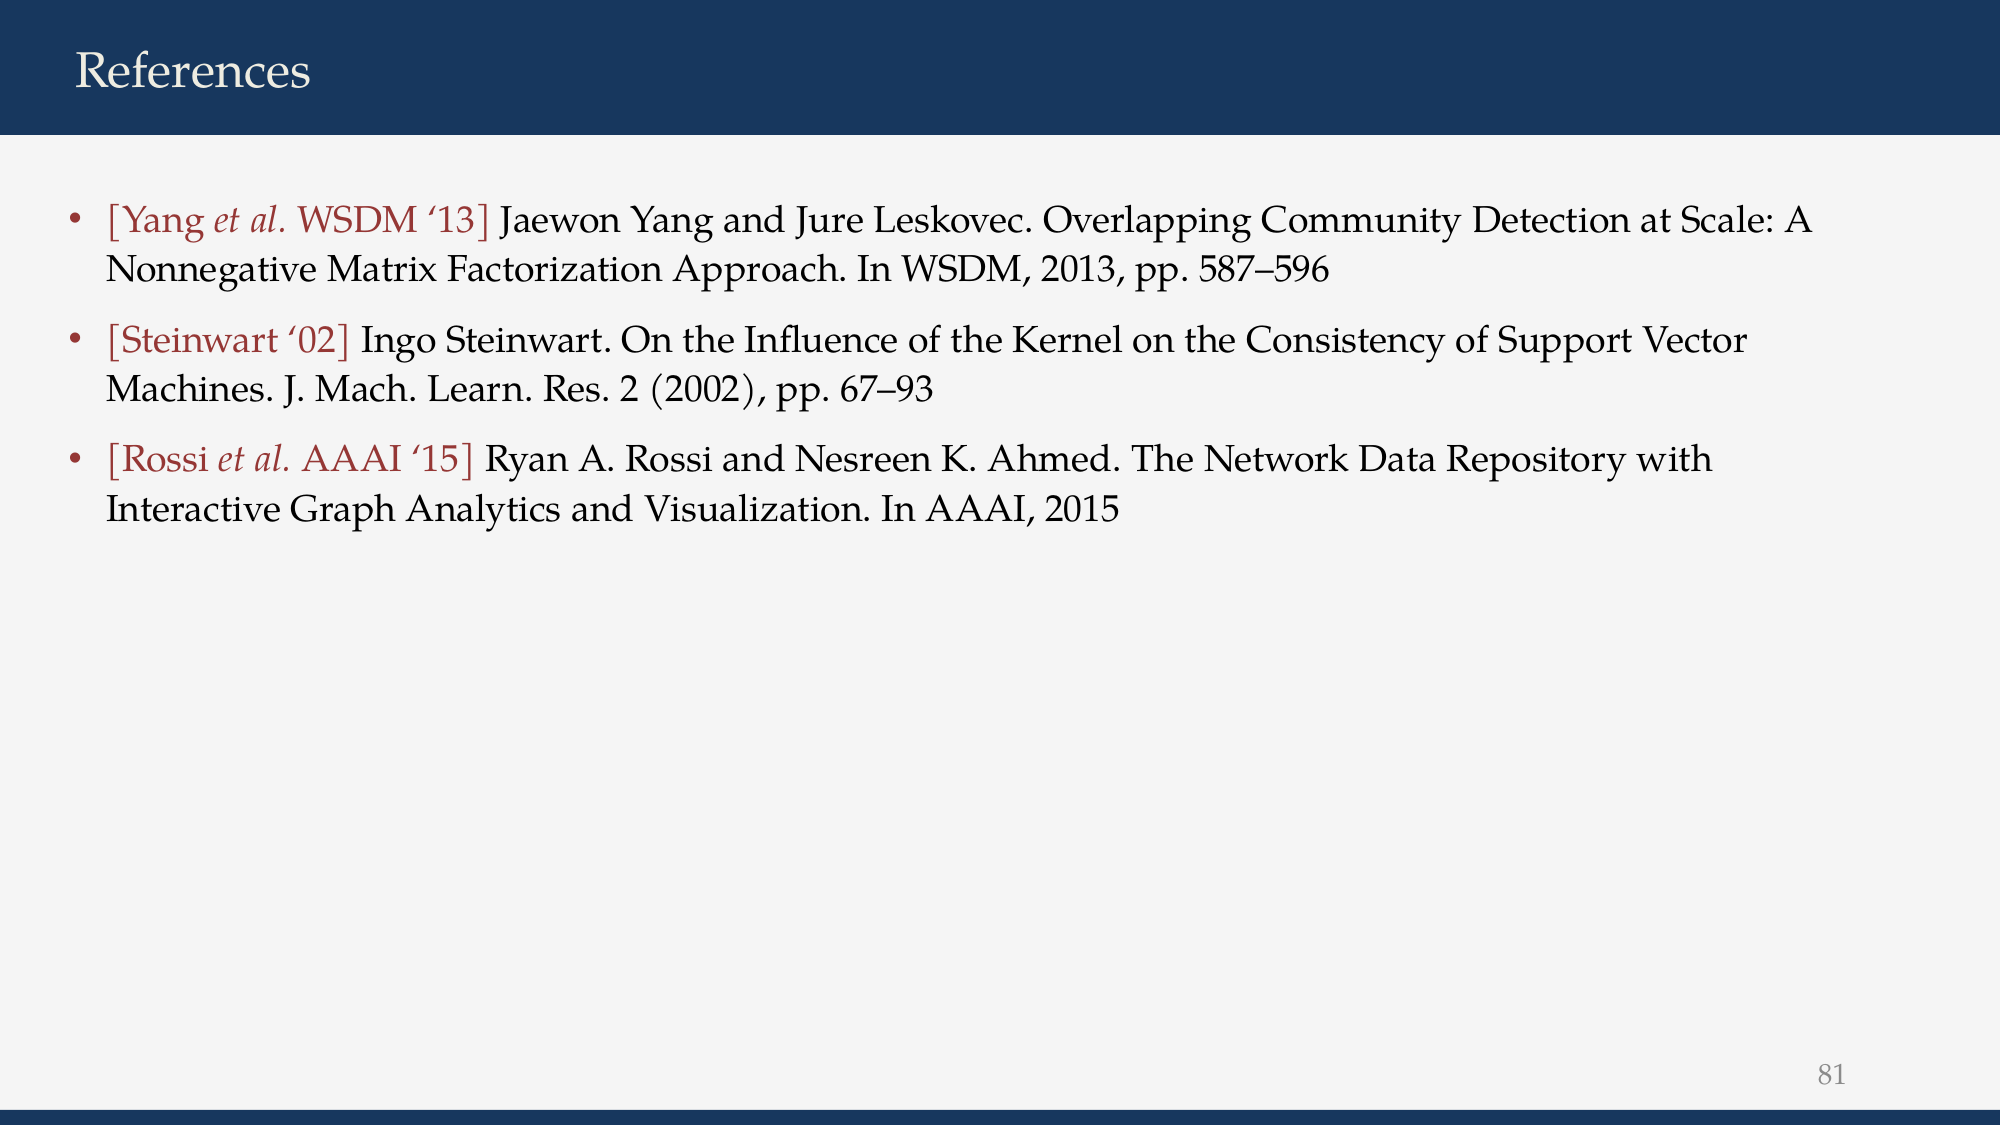

References
[Yang et al. WSDM ‘13] Jaewon Yang and Jure Leskovec. Overlapping Community Detection at Scale: A Nonnegative Matrix Factorization Approach. In WSDM, 2013, pp. 587–596
[Steinwart ‘02] Ingo Steinwart. On the Influence of the Kernel on the Consistency of Support Vector Machines. J. Mach. Learn. Res. 2 (2002), pp. 67–93
[Rossi et al. AAAI ‘15] Ryan A. Rossi and Nesreen K. Ahmed. The Network Data Repository with Interactive Graph Analytics and Visualization. In AAAI, 2015

81